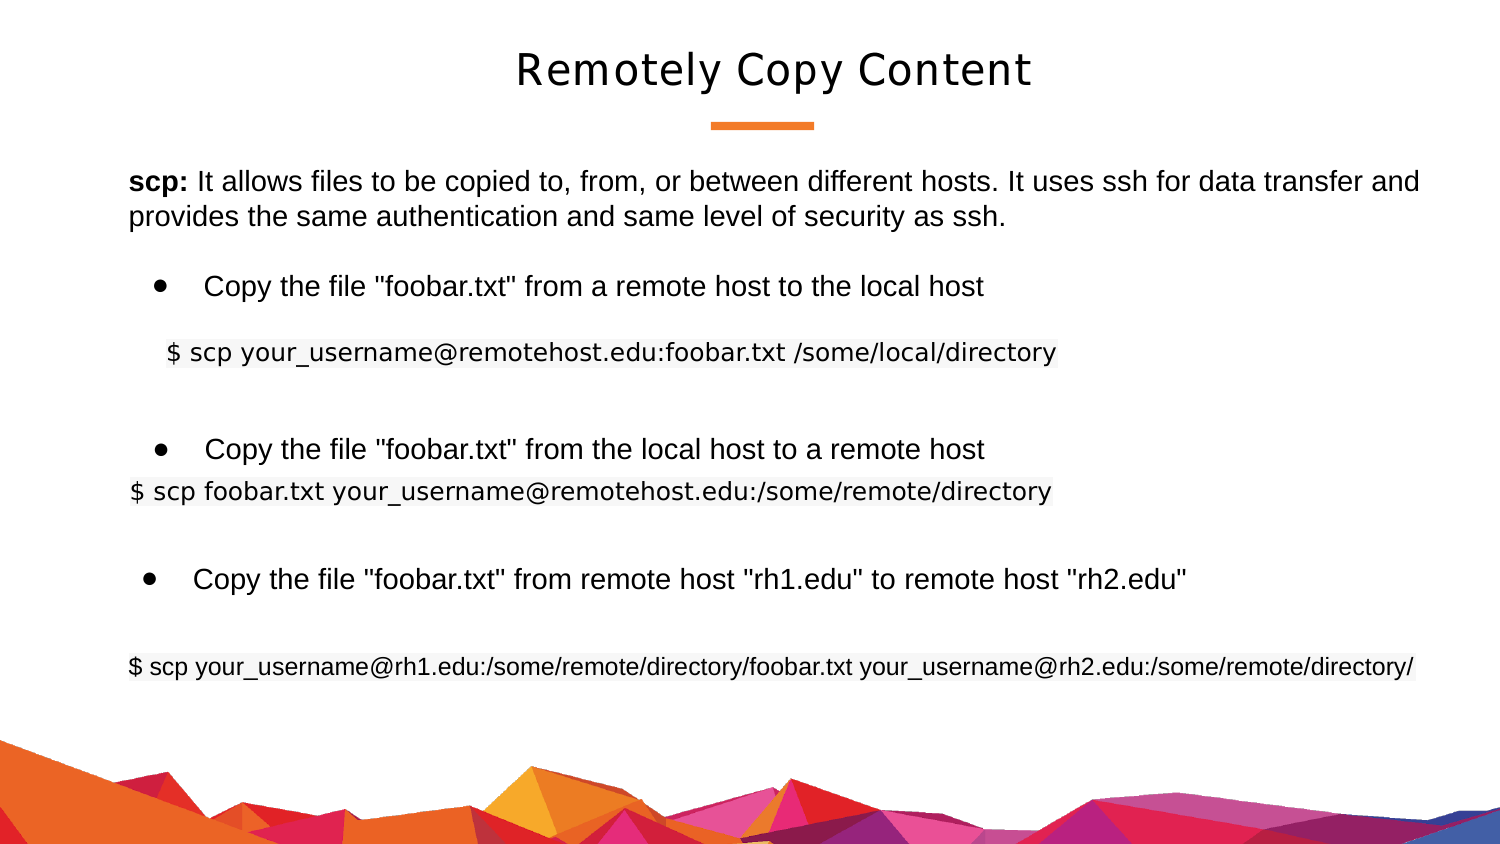

# Remotely Copy Content
scp: It allows files to be copied to, from, or between different hosts. It uses ssh for data transfer and provides the same authentication and same level of security as ssh.

Copy the file "foobar.txt" from a remote host to the local host
| $ scp your\_username@remotehost.edu:foobar.txt /some/local/directory |
| --- |
Copy the file "foobar.txt" from the local host to a remote host
$ scp foobar.txt your_username@remotehost.edu:/some/remote/directory
Copy the file "foobar.txt" from remote host "rh1.edu" to remote host "rh2.edu"
$ scp your_username@rh1.edu:/some/remote/directory/foobar.txt your_username@rh2.edu:/some/remote/directory/